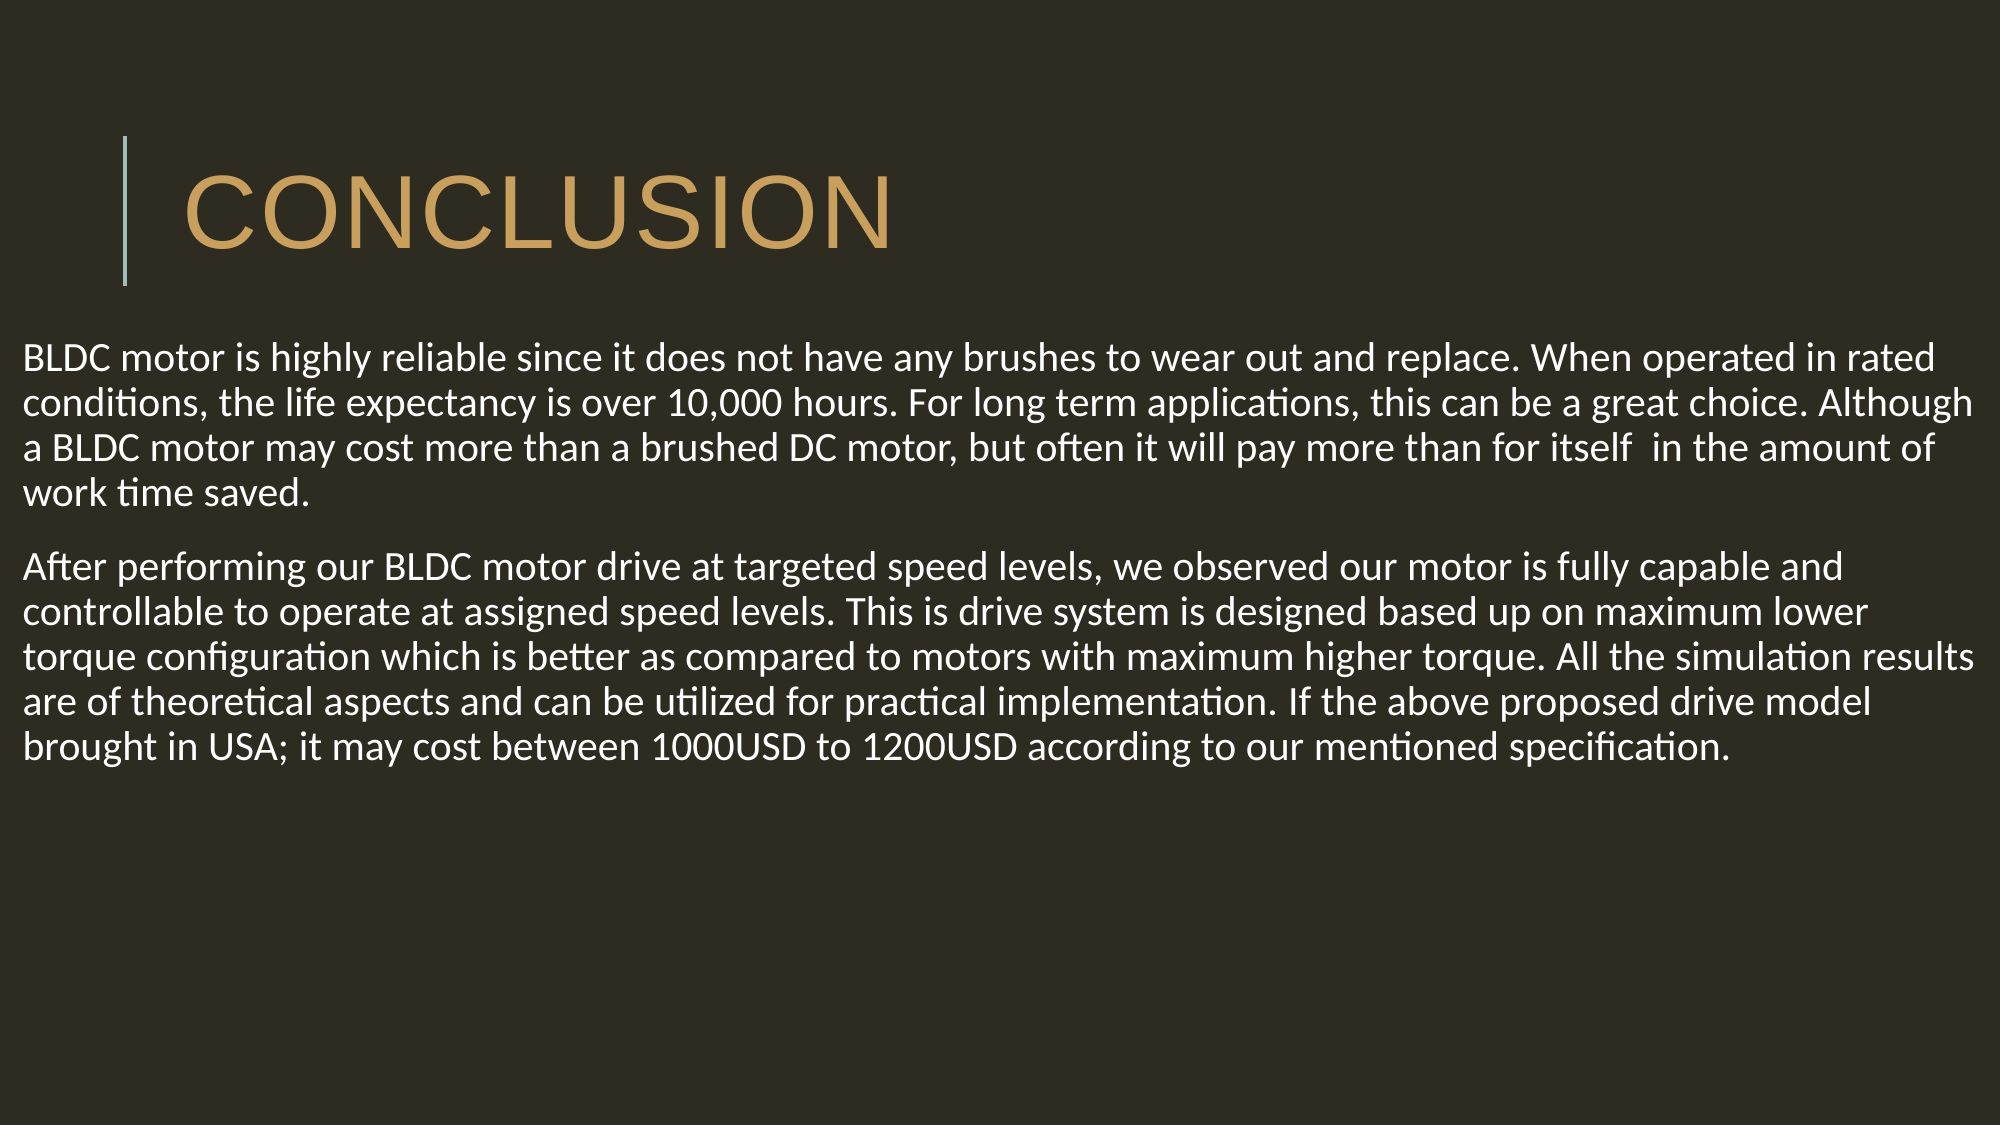

# CONCLUSION
BLDC motor is highly reliable since it does not have any brushes to wear out and replace. When operated in rated conditions, the life expectancy is over 10,000 hours. For long term applications, this can be a great choice. Although a BLDC motor may cost more than a brushed DC motor, but often it will pay more than for itself  in the amount of work time saved.
After performing our BLDC motor drive at targeted speed levels, we observed our motor is fully capable and controllable to operate at assigned speed levels. This is drive system is designed based up on maximum lower torque configuration which is better as compared to motors with maximum higher torque. All the simulation results are of theoretical aspects and can be utilized for practical implementation. If the above proposed drive model brought in USA; it may cost between 1000USD to 1200USD according to our mentioned specification.